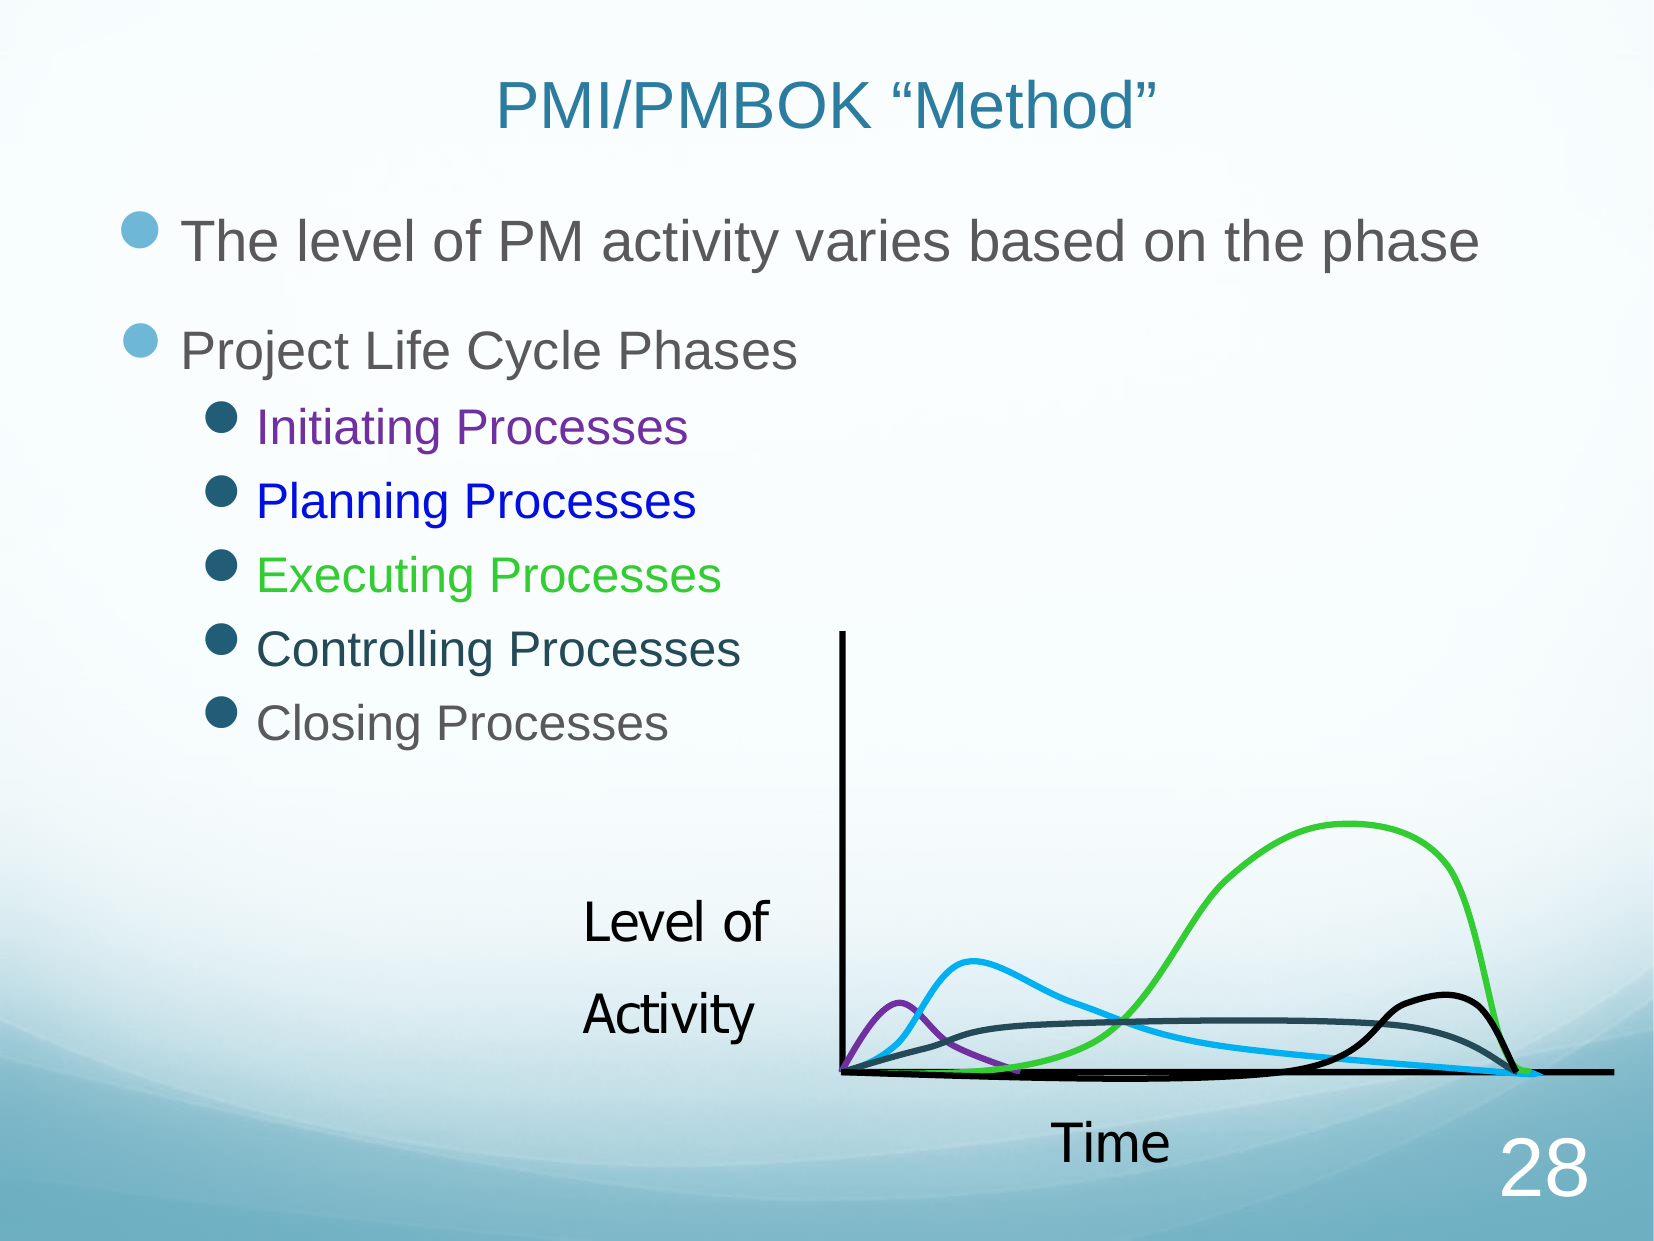

# PMI/PMBOK “Method”
The level of PM activity varies based on the phase

Project Life Cycle Phases
Initiating Processes
Planning Processes
Executing Processes
Controlling Processes
Closing Processes

Level of
Activity

Time
28